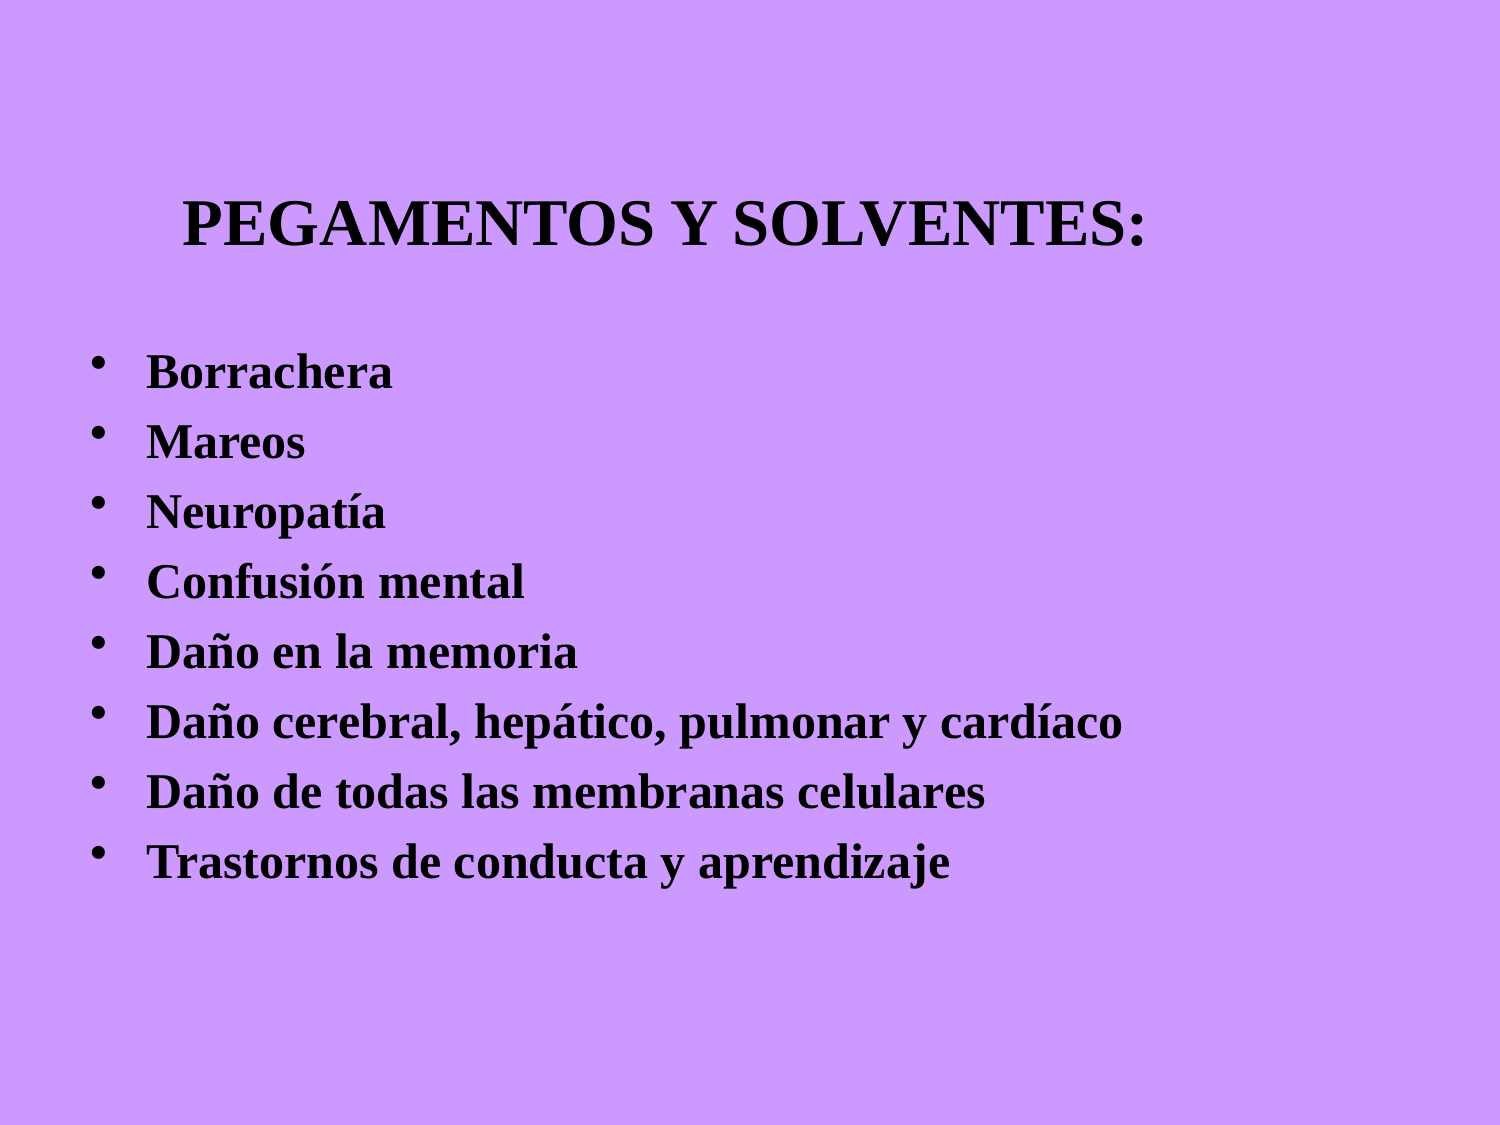

PEGAMENTOS Y SOLVENTES:

Borrachera
Mareos
Neuropatía
Confusión mental
Daño en la memoria
Daño cerebral, hepático, pulmonar y cardíaco
Daño de todas las membranas celulares
Trastornos de conducta y aprendizaje